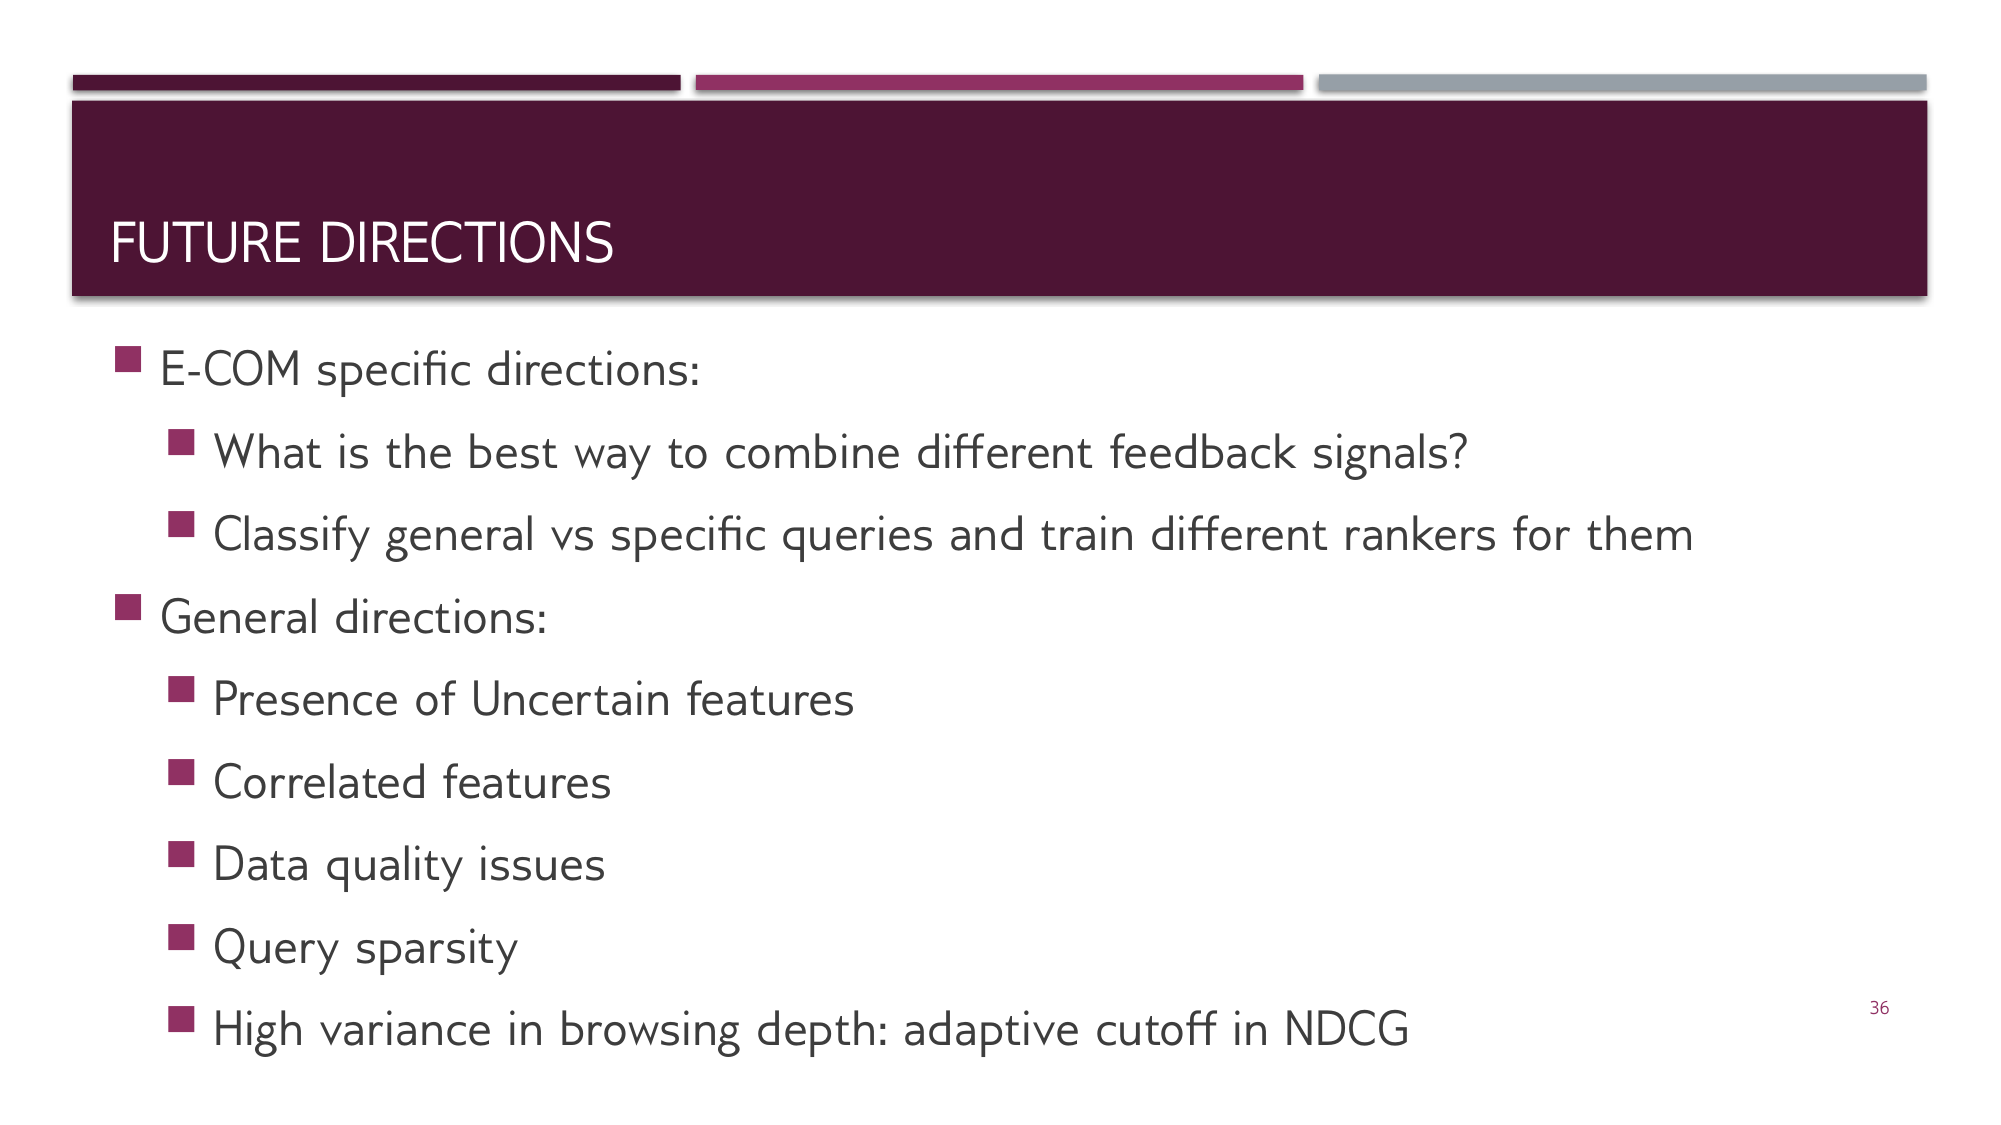

# Future directions
E-COM specific directions:
What is the best way to combine different feedback signals?
Classify general vs specific queries and train different rankers for them
General directions:
Presence of Uncertain features
Correlated features
Data quality issues
Query sparsity
High variance in browsing depth: adaptive cutoff in NDCG

36